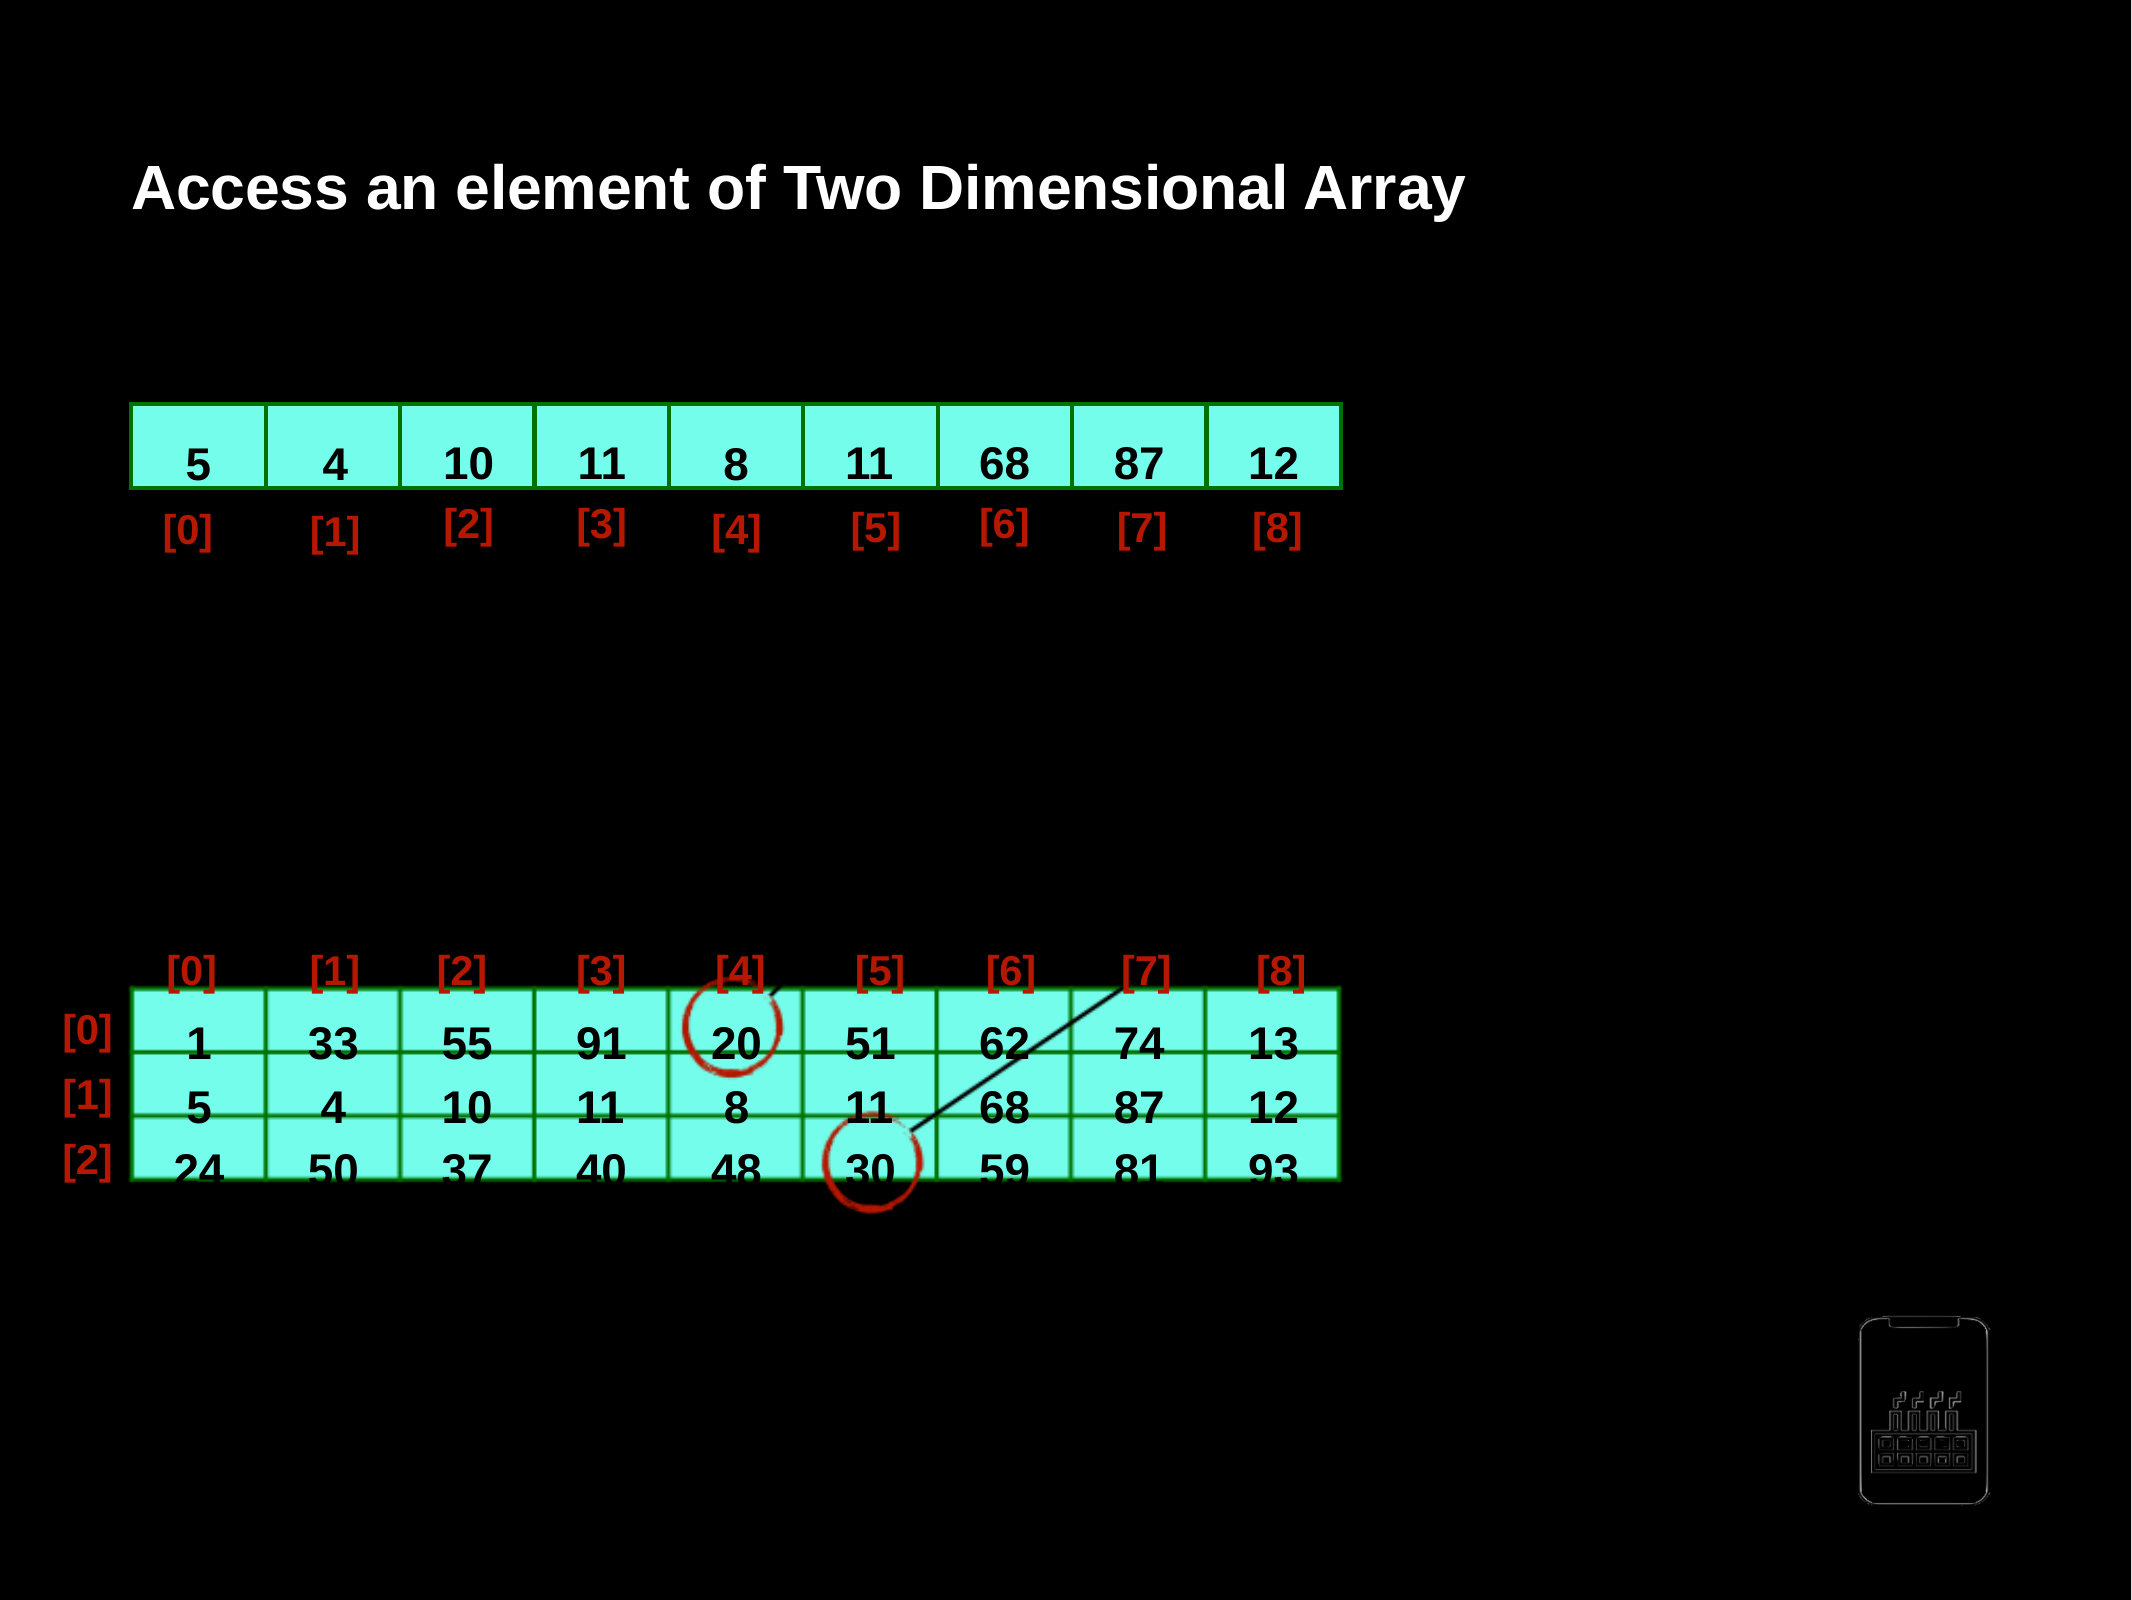

Access an element of Two Dimensional Array
One dimensional array

5
4
[1]
8
10
[2]
11
[3]
11
68
[6]
87
12
[0]
[4]
[5]
[7]
[8]
Two dimensional array
a[i][j] —> i is row index and j is column index
a[0][4]
a[2][5]

[0]
[1]
[2]
[3]
[4]
[5]
[6]
[7]
[8]
[0] [1] [2]
1 5 24
33 4 50
55 10 37
91 11 40
20 8 48
51 11 30
62 68 59
74 87 81
13 12 93

AppMillers
www.appmillers.com